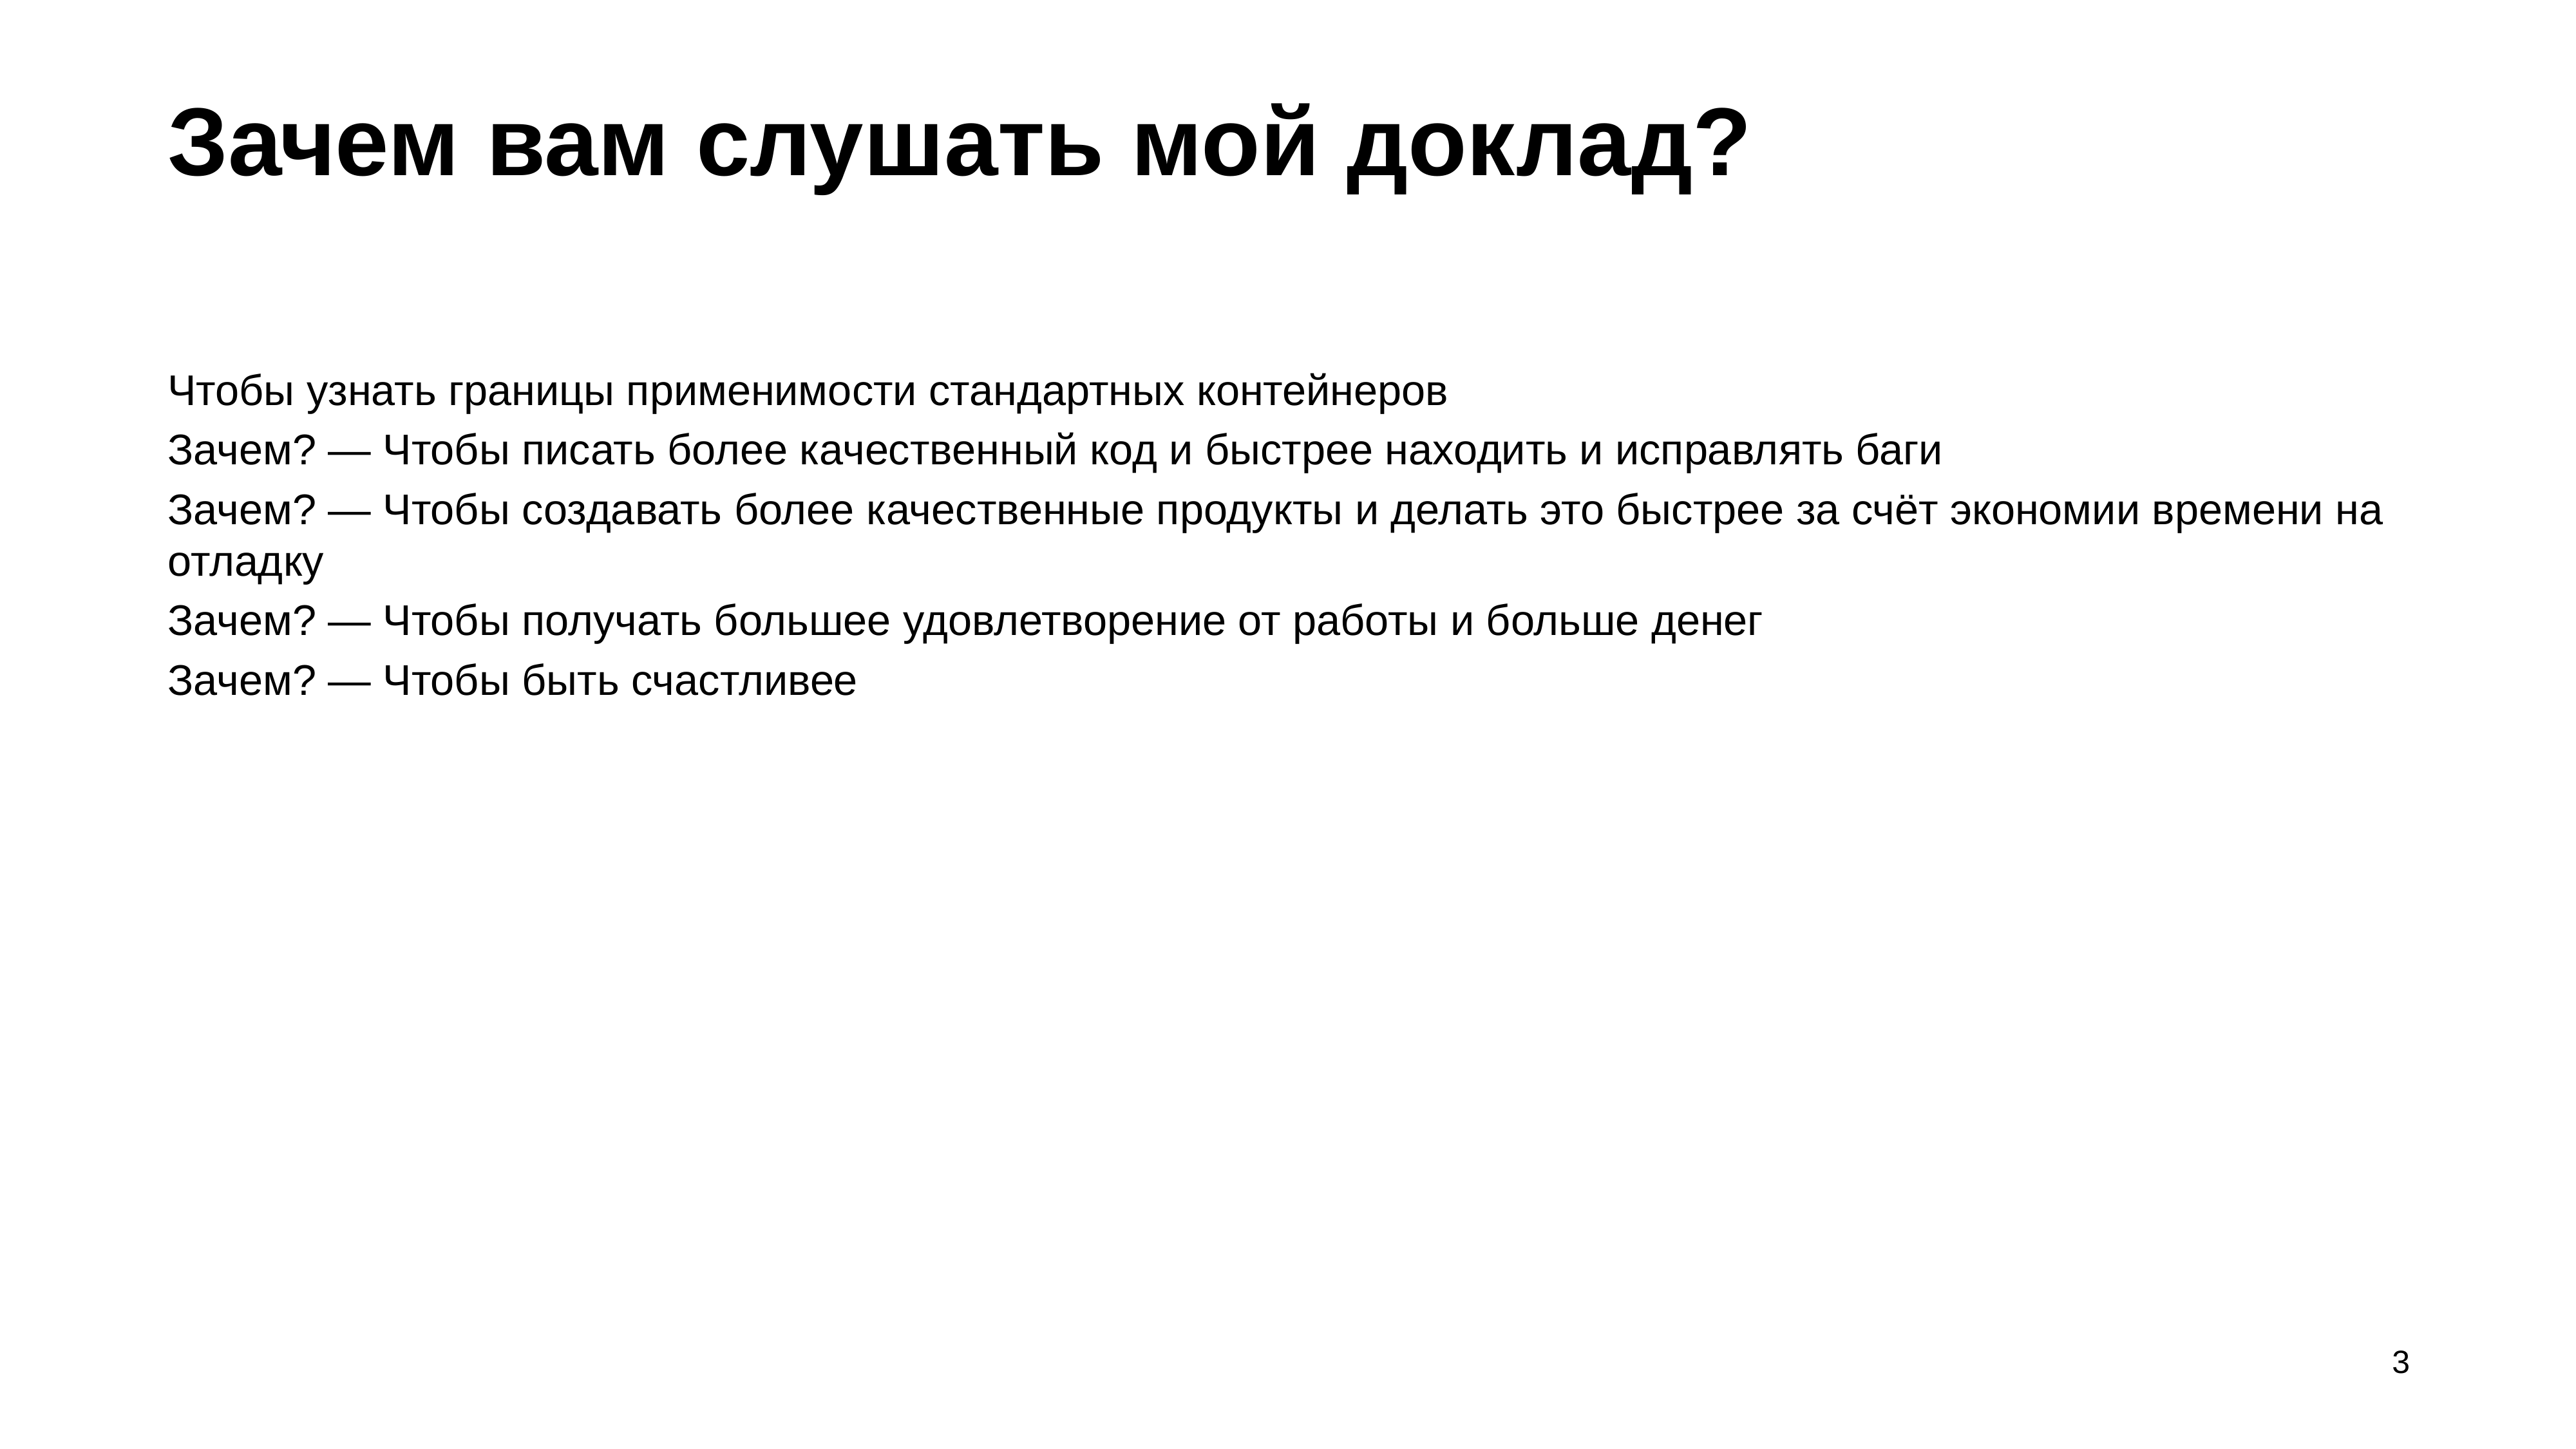

# Зачем вам слушать мой доклад?
Чтобы узнать границы применимости стандартных контейнеров
Зачем? — Чтобы писать более качественный код и быстрее находить и исправлять баги
Зачем? — Чтобы создавать более качественные продукты и делать это быстрее за счёт экономии времени на отладку
Зачем? — Чтобы получать большее удовлетворение от работы и больше денег
Зачем? — Чтобы быть счастливее
3